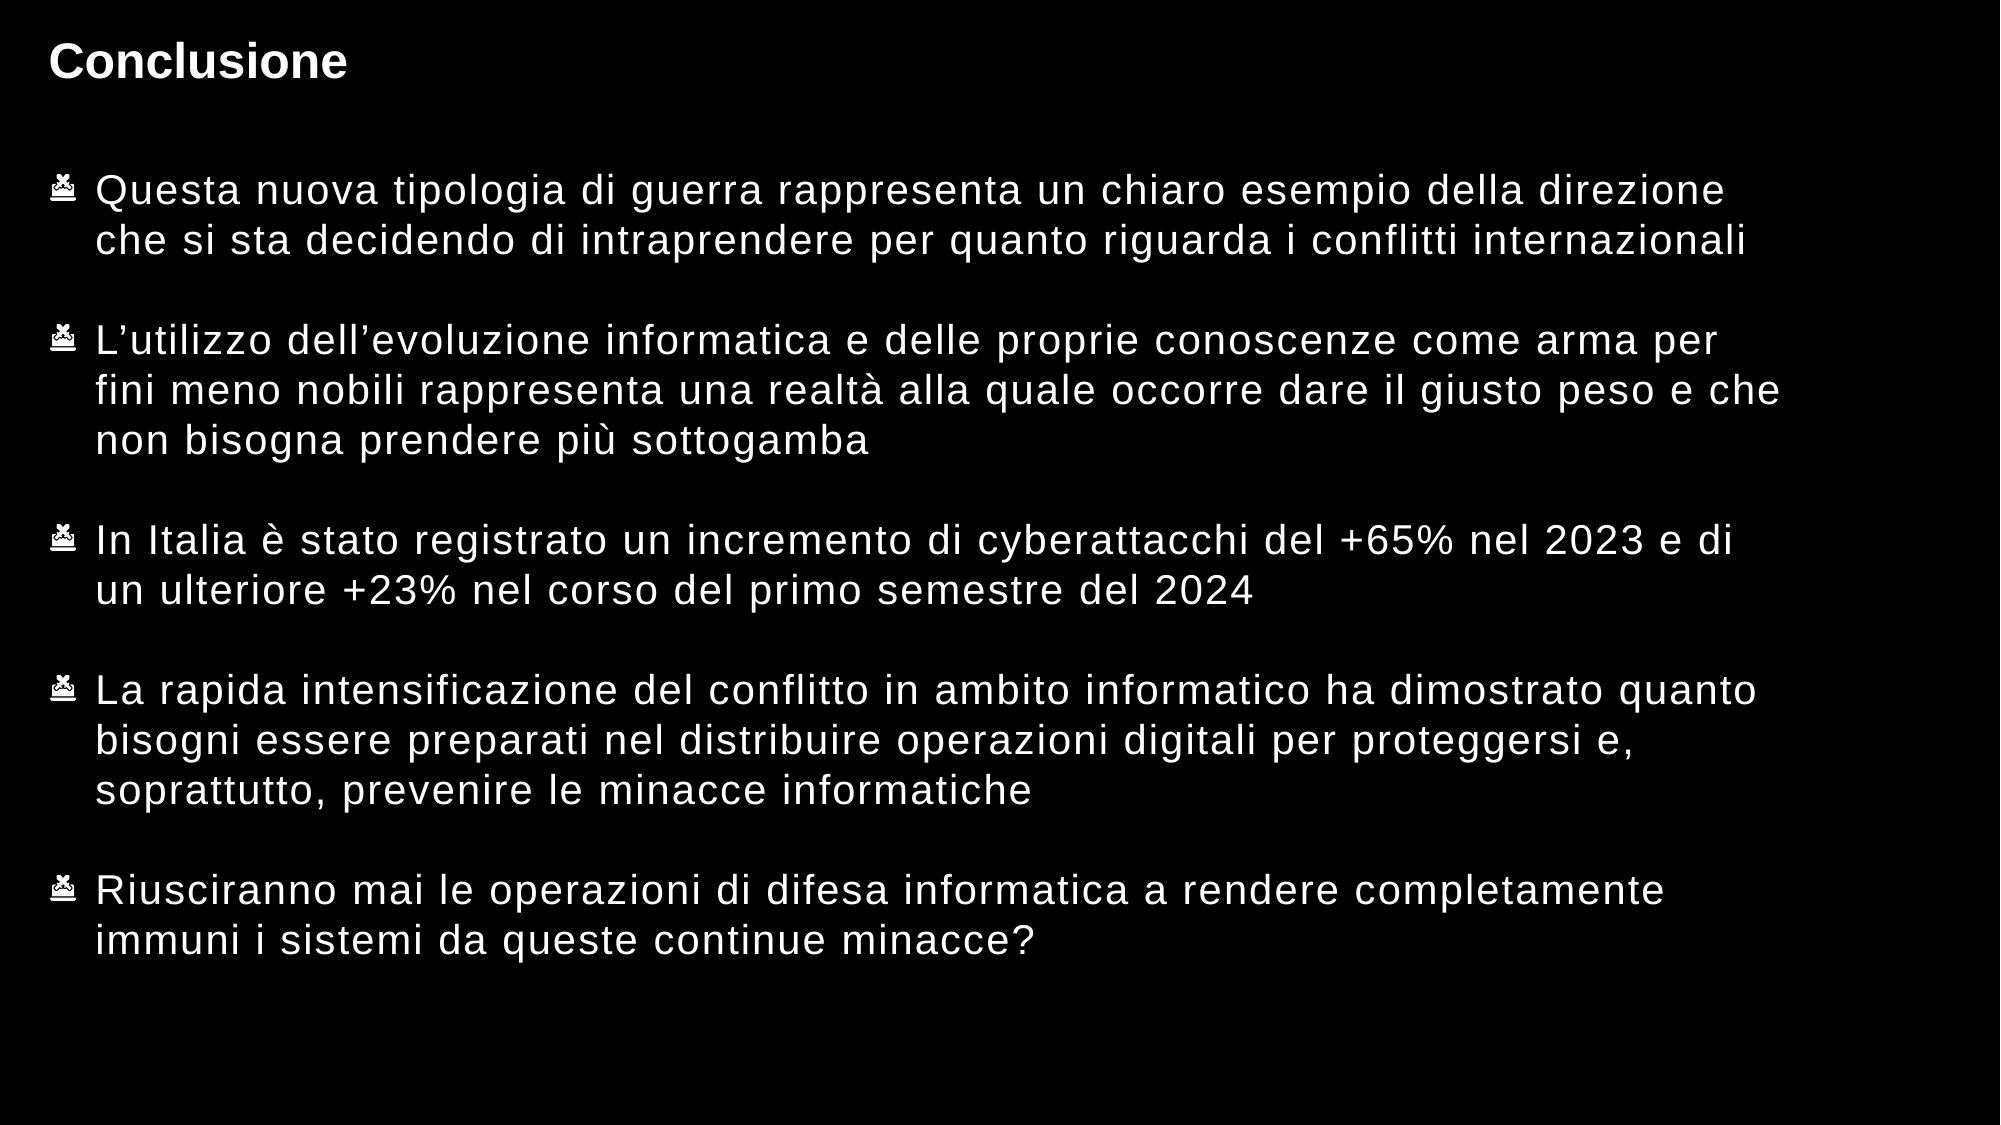

DDoS Attacks Detector
Deep Neural Network
Conclusione
Questa nuova tipologia di guerra rappresenta un chiaro esempio della direzione che si sta decidendo di intraprendere per quanto riguarda i conflitti internazionali

L’utilizzo dell’evoluzione informatica e delle proprie conoscenze come arma per fini meno nobili rappresenta una realtà alla quale occorre dare il giusto peso e che non bisogna prendere più sottogamba

In Italia è stato registrato un incremento di cyberattacchi del +65% nel 2023 e di un ulteriore +23% nel corso del primo semestre del 2024

La rapida intensificazione del conflitto in ambito informatico ha dimostrato quanto bisogni essere preparati nel distribuire operazioni digitali per proteggersi e, soprattutto, prevenire le minacce informatiche

Riusciranno mai le operazioni di difesa informatica a rendere completamente immuni i sistemi da queste continue minacce?

GRAZIE PER L’ATTENZIONE